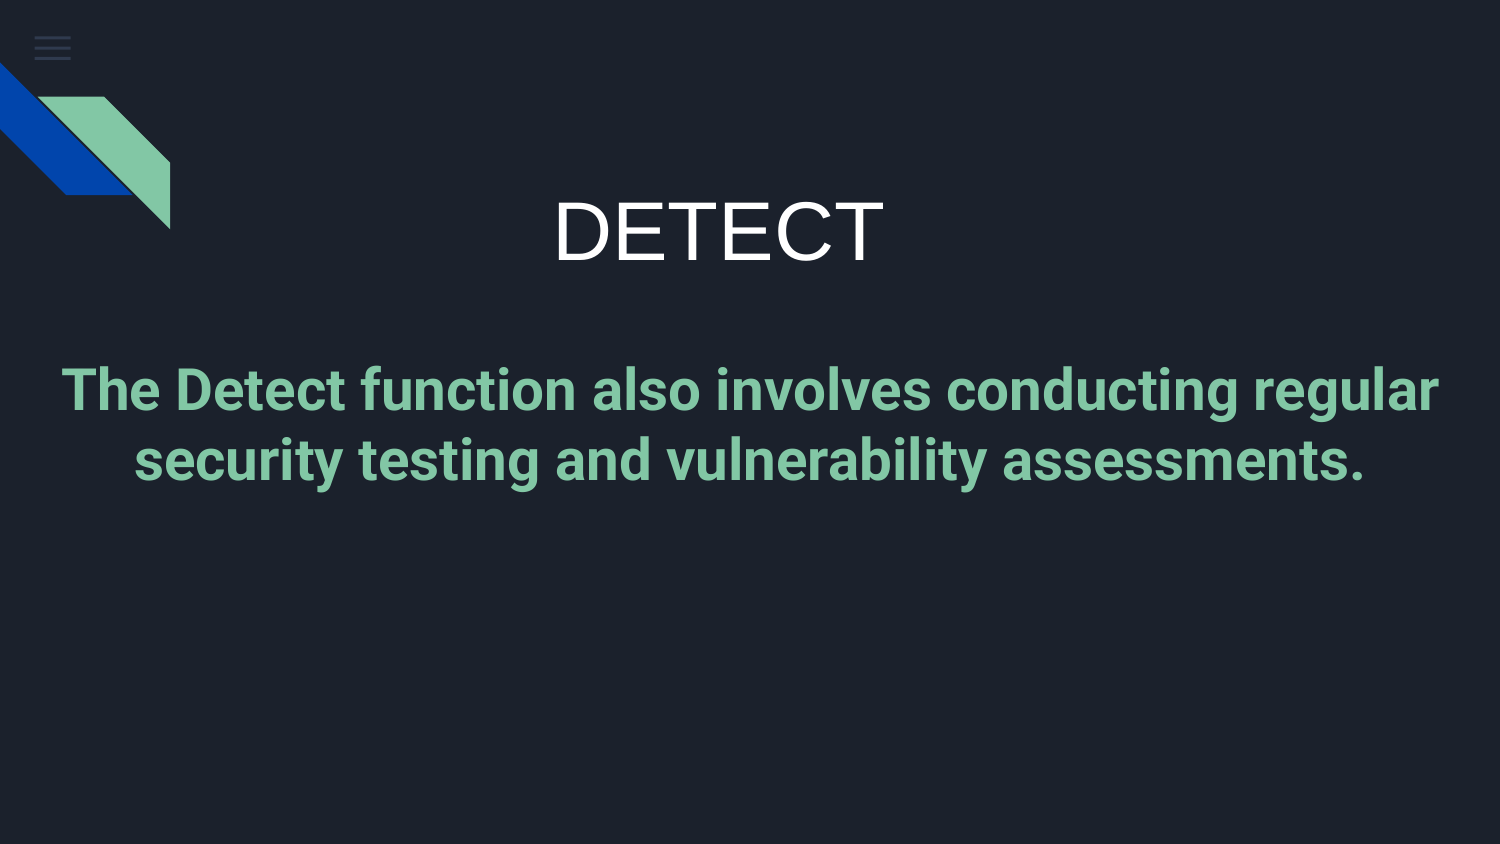

DETECT
The Detect function also involves conducting regular security testing and vulnerability assessments.